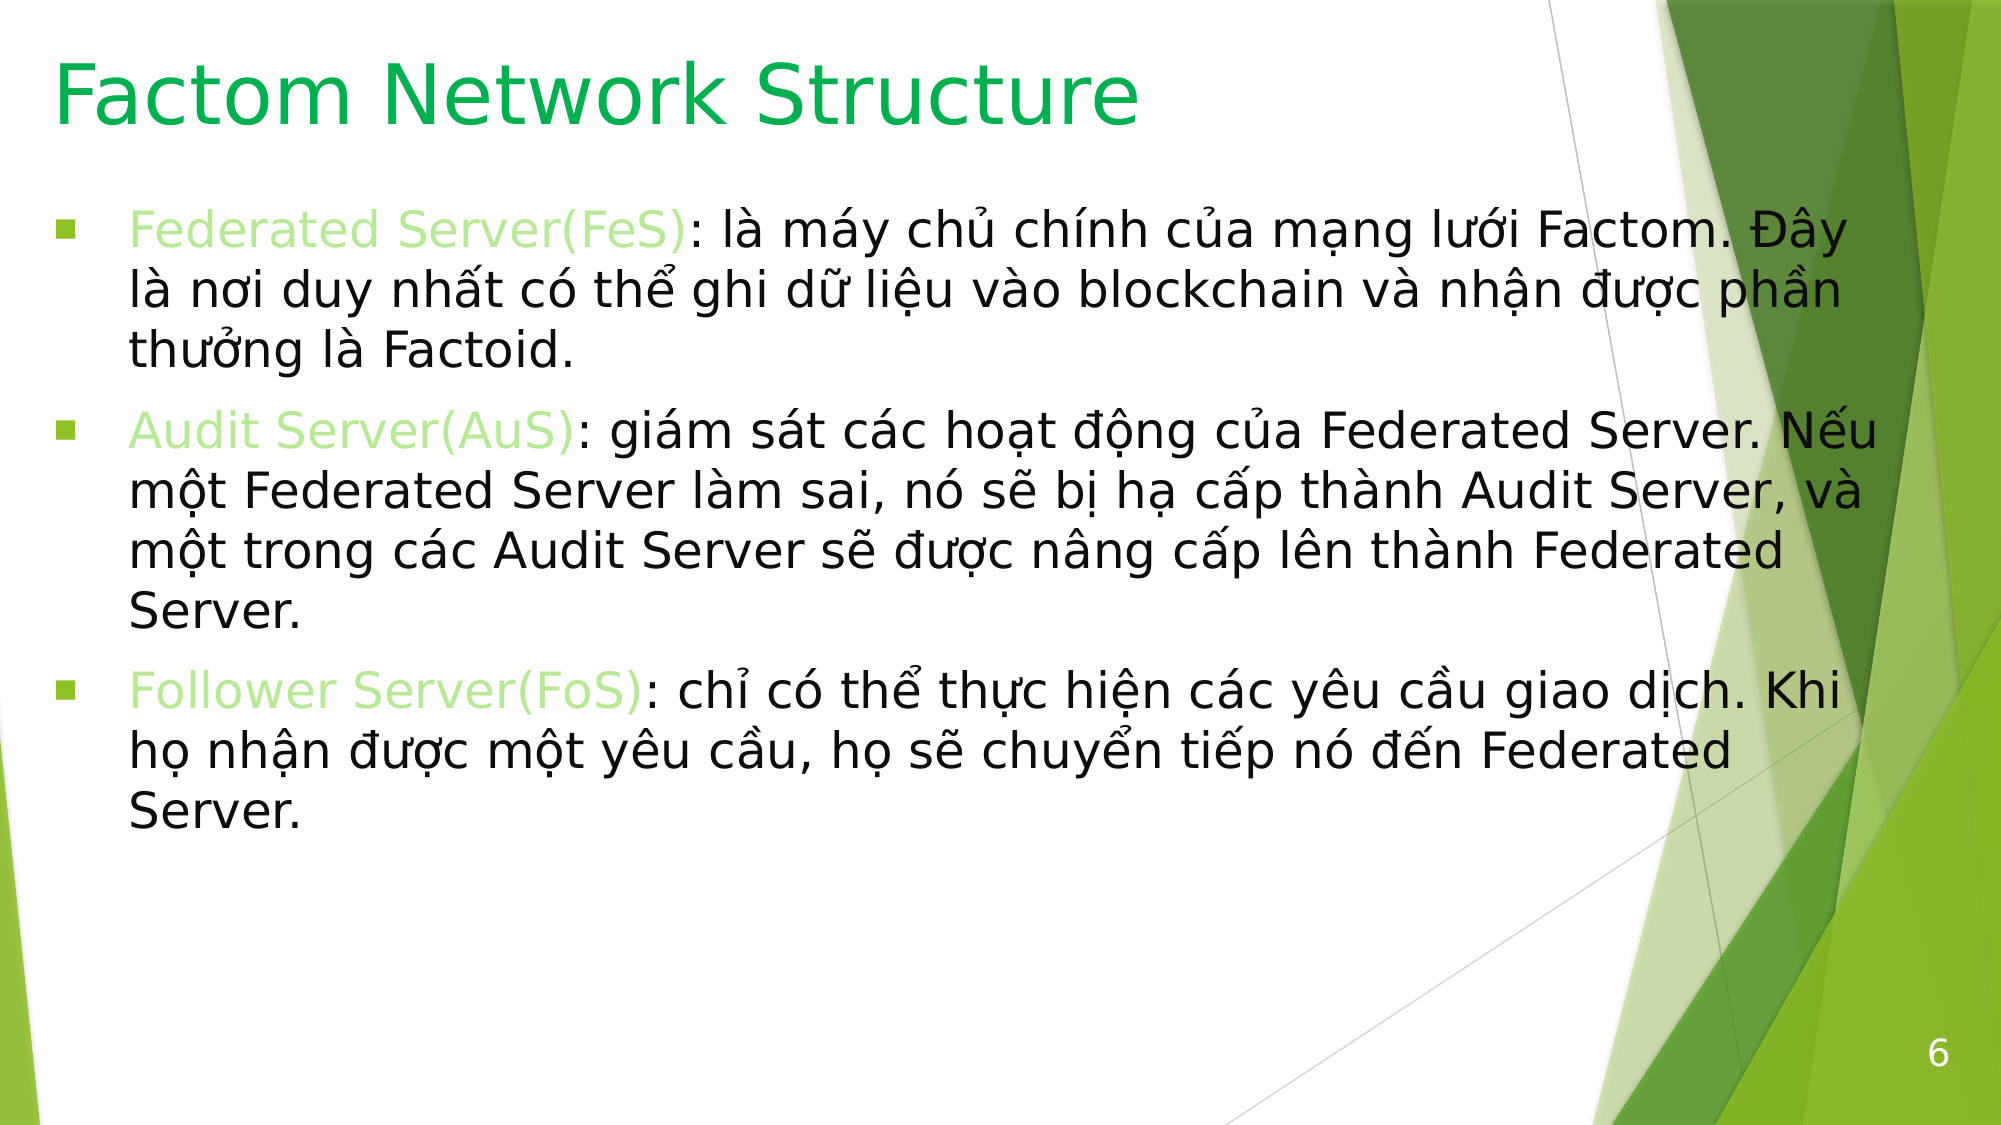

# Factom Network Structure
Federated Server(FeS): là máy chủ chính của mạng lưới Factom. Đây là nơi duy nhất có thể ghi dữ liệu vào blockchain và nhận được phần thưởng là Factoid.
Audit Server(AuS): giám sát các hoạt động của Federated Server. Nếu một Federated Server làm sai, nó sẽ bị hạ cấp thành Audit Server, và một trong các Audit Server sẽ được nâng cấp lên thành Federated Server.
Follower Server(FoS): chỉ có thể thực hiện các yêu cầu giao dịch. Khi họ nhận được một yêu cầu, họ sẽ chuyển tiếp nó đến Federated Server.

6